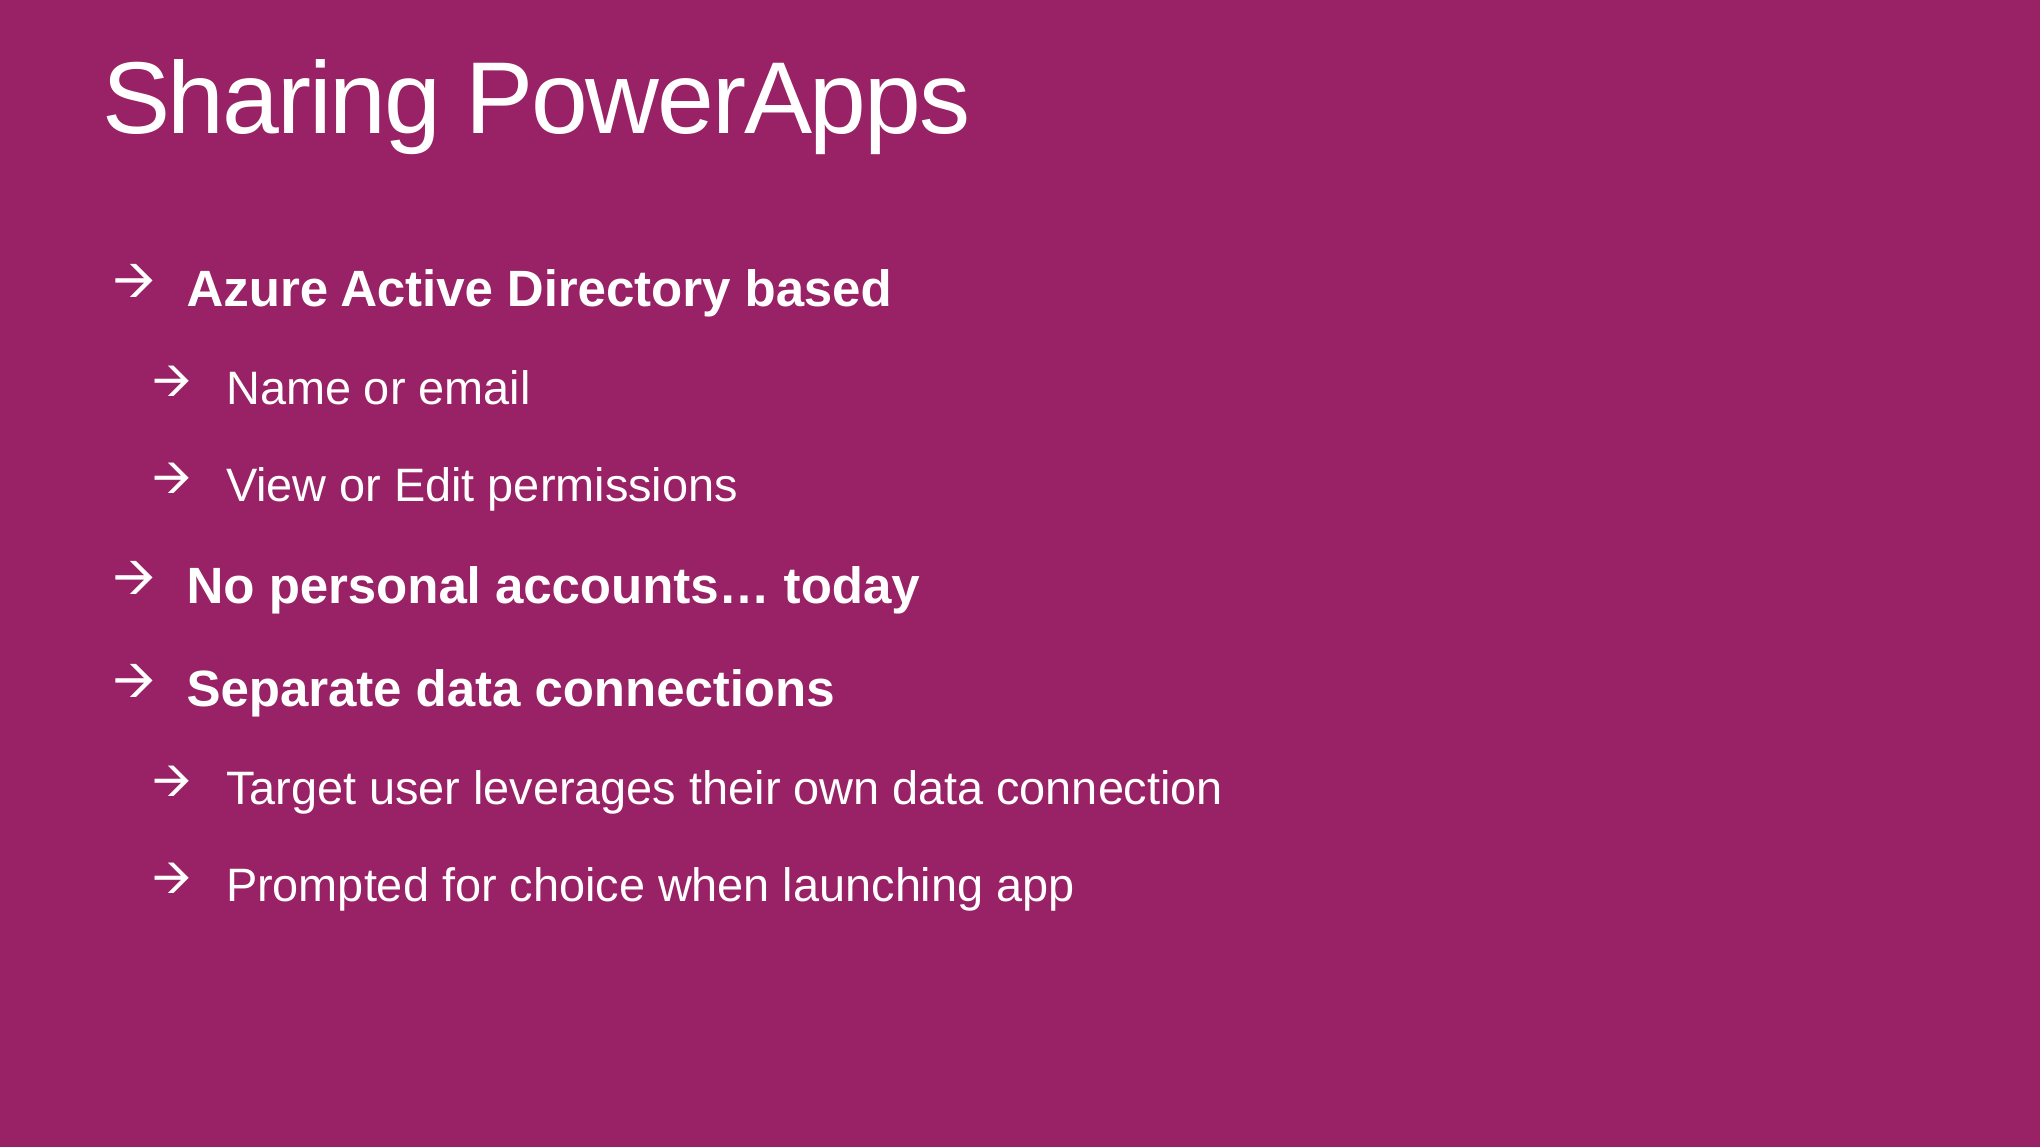

Sharing PowerApps
Azure Active Directory based
Name or email
View or Edit permissions
No personal accounts… today
Separate data connections
Target user leverages their own data connection
Prompted for choice when launching app